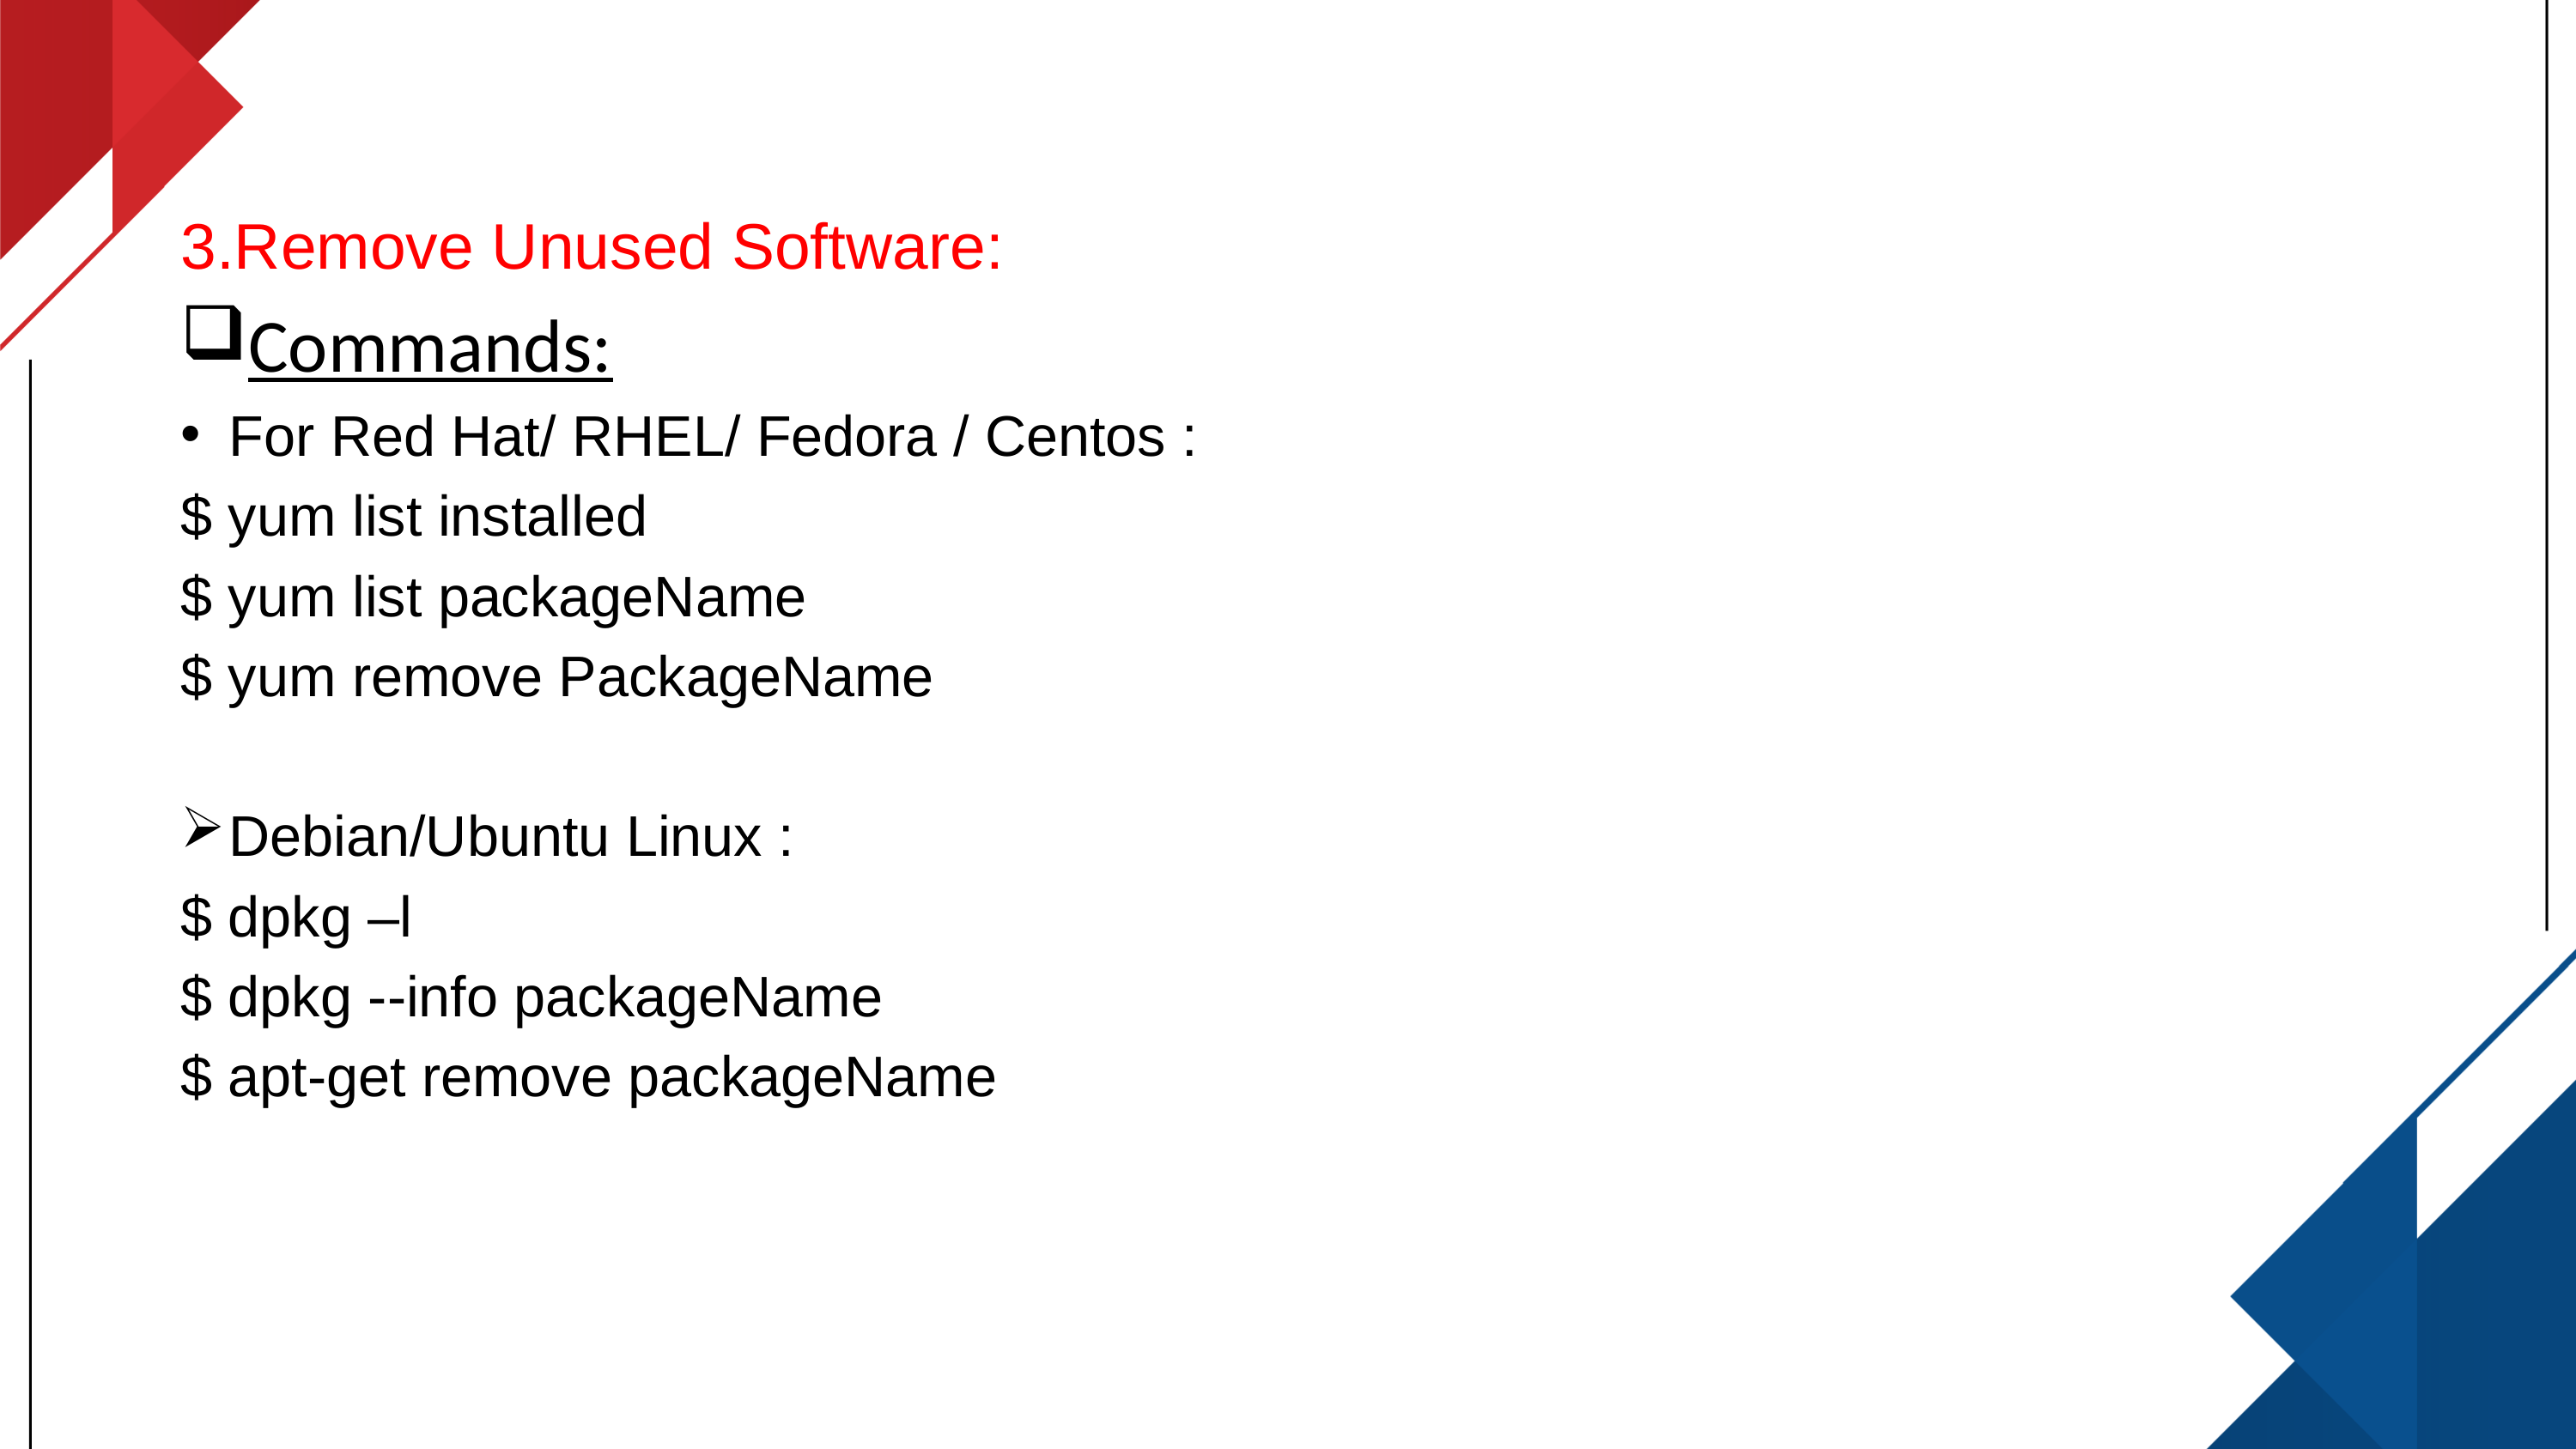

3.Remove Unused Software:
Commands:
For Red Hat/ RHEL/ Fedora / Centos :
$ yum list installed
$ yum list packageName
$ yum remove PackageName

Debian/Ubuntu Linux :
$ dpkg –l
$ dpkg --info packageName
$ apt-get remove packageName